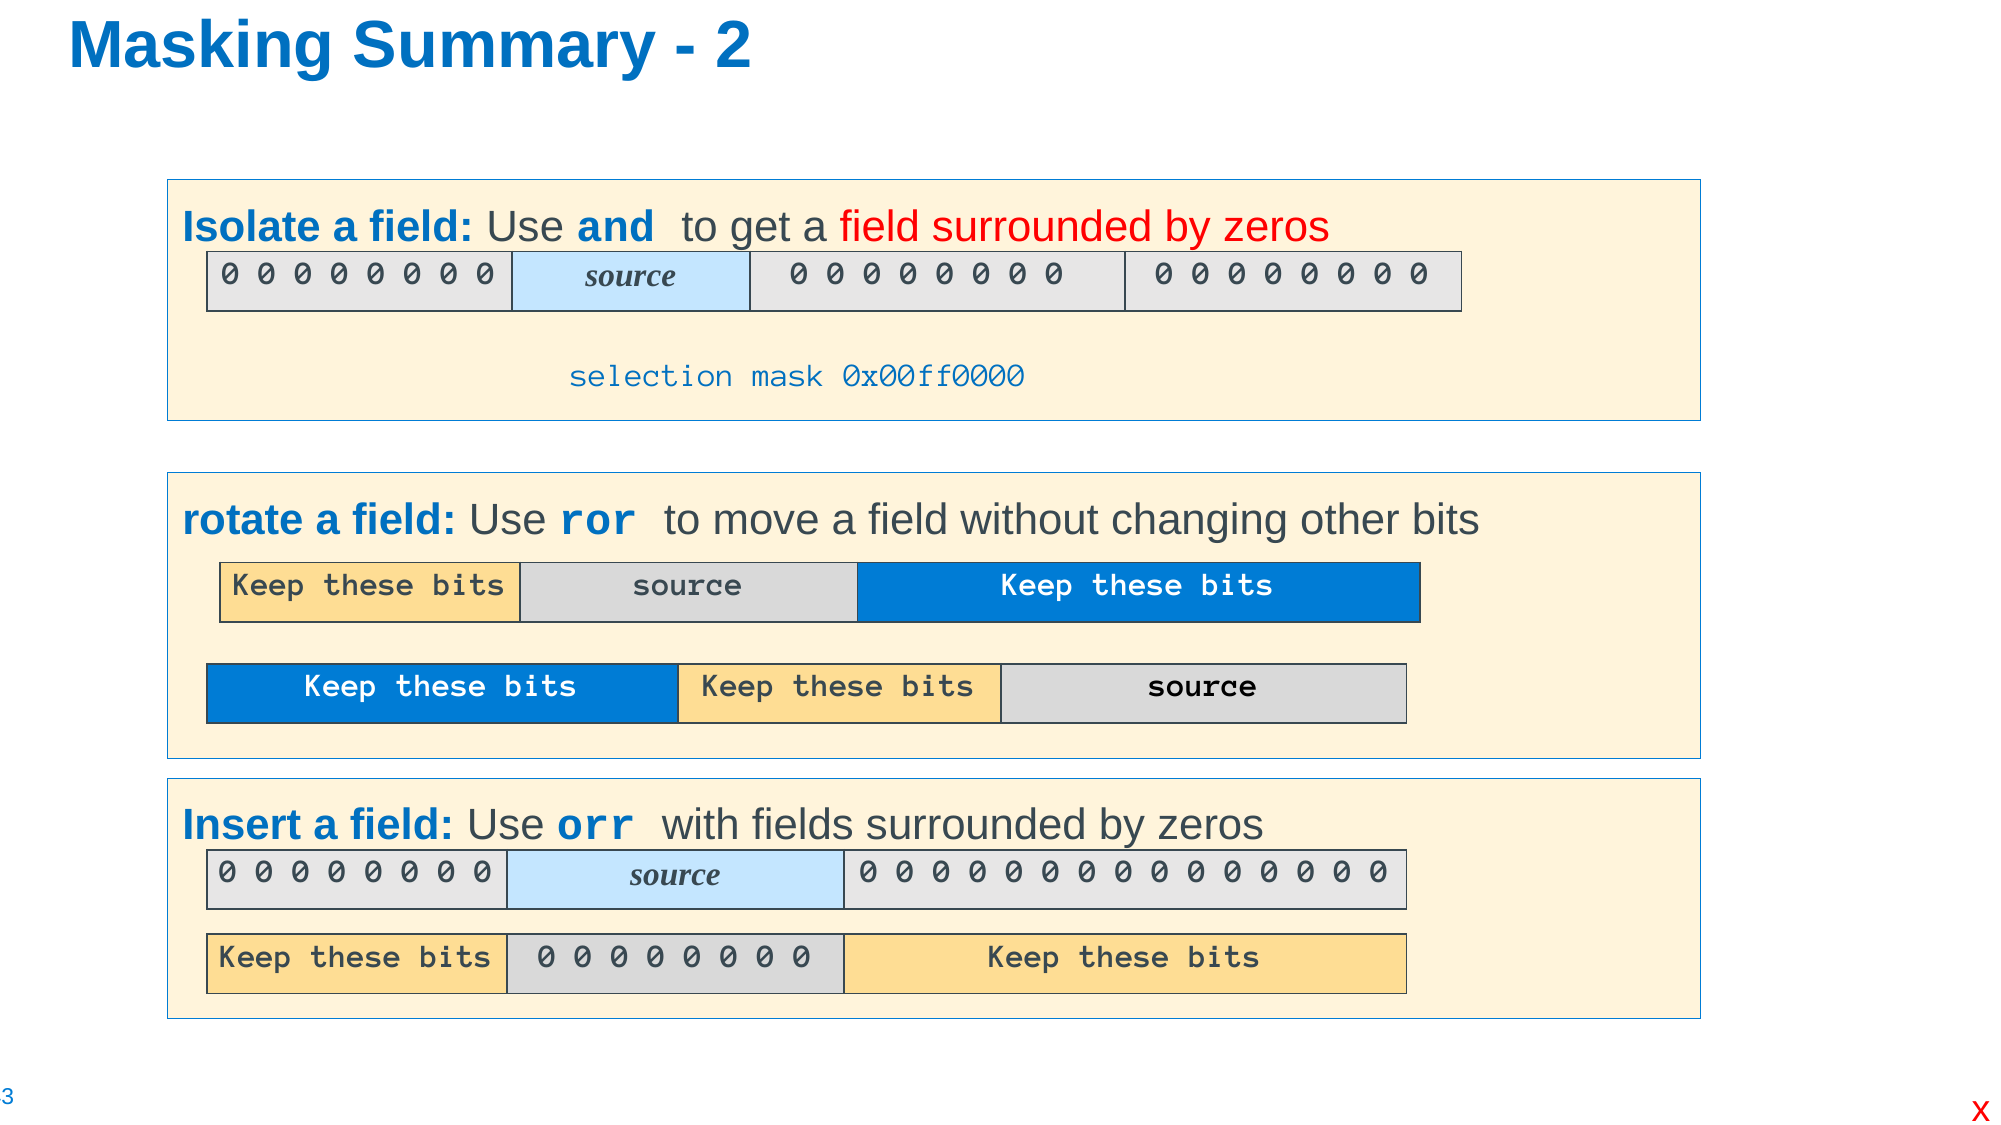

# Masking Summary - 2
Isolate a field: Use and to get a field surrounded by zeros

| 0 0 0 0 0 0 0 0 | source | 0 0 0 0 0 0 0 0 | 0 0 0 0 0 0 0 0 |
| --- | --- | --- | --- |
selection mask 0x00ff0000
rotate a field: Use ror to move a field without changing other bits

| Keep these bits | source | Keep these bits |
| --- | --- | --- |
| Keep these bits | Keep these bits | source |
| --- | --- | --- |
Insert a field: Use orr with fields surrounded by zeros

| 0 0 0 0 0 0 0 0 | source | 0 0 0 0 0 0 0 0 0 0 0 0 0 0 0 |
| --- | --- | --- |
| Keep these bits | 0 0 0 0 0 0 0 0 | Keep these bits |
| --- | --- | --- |
x